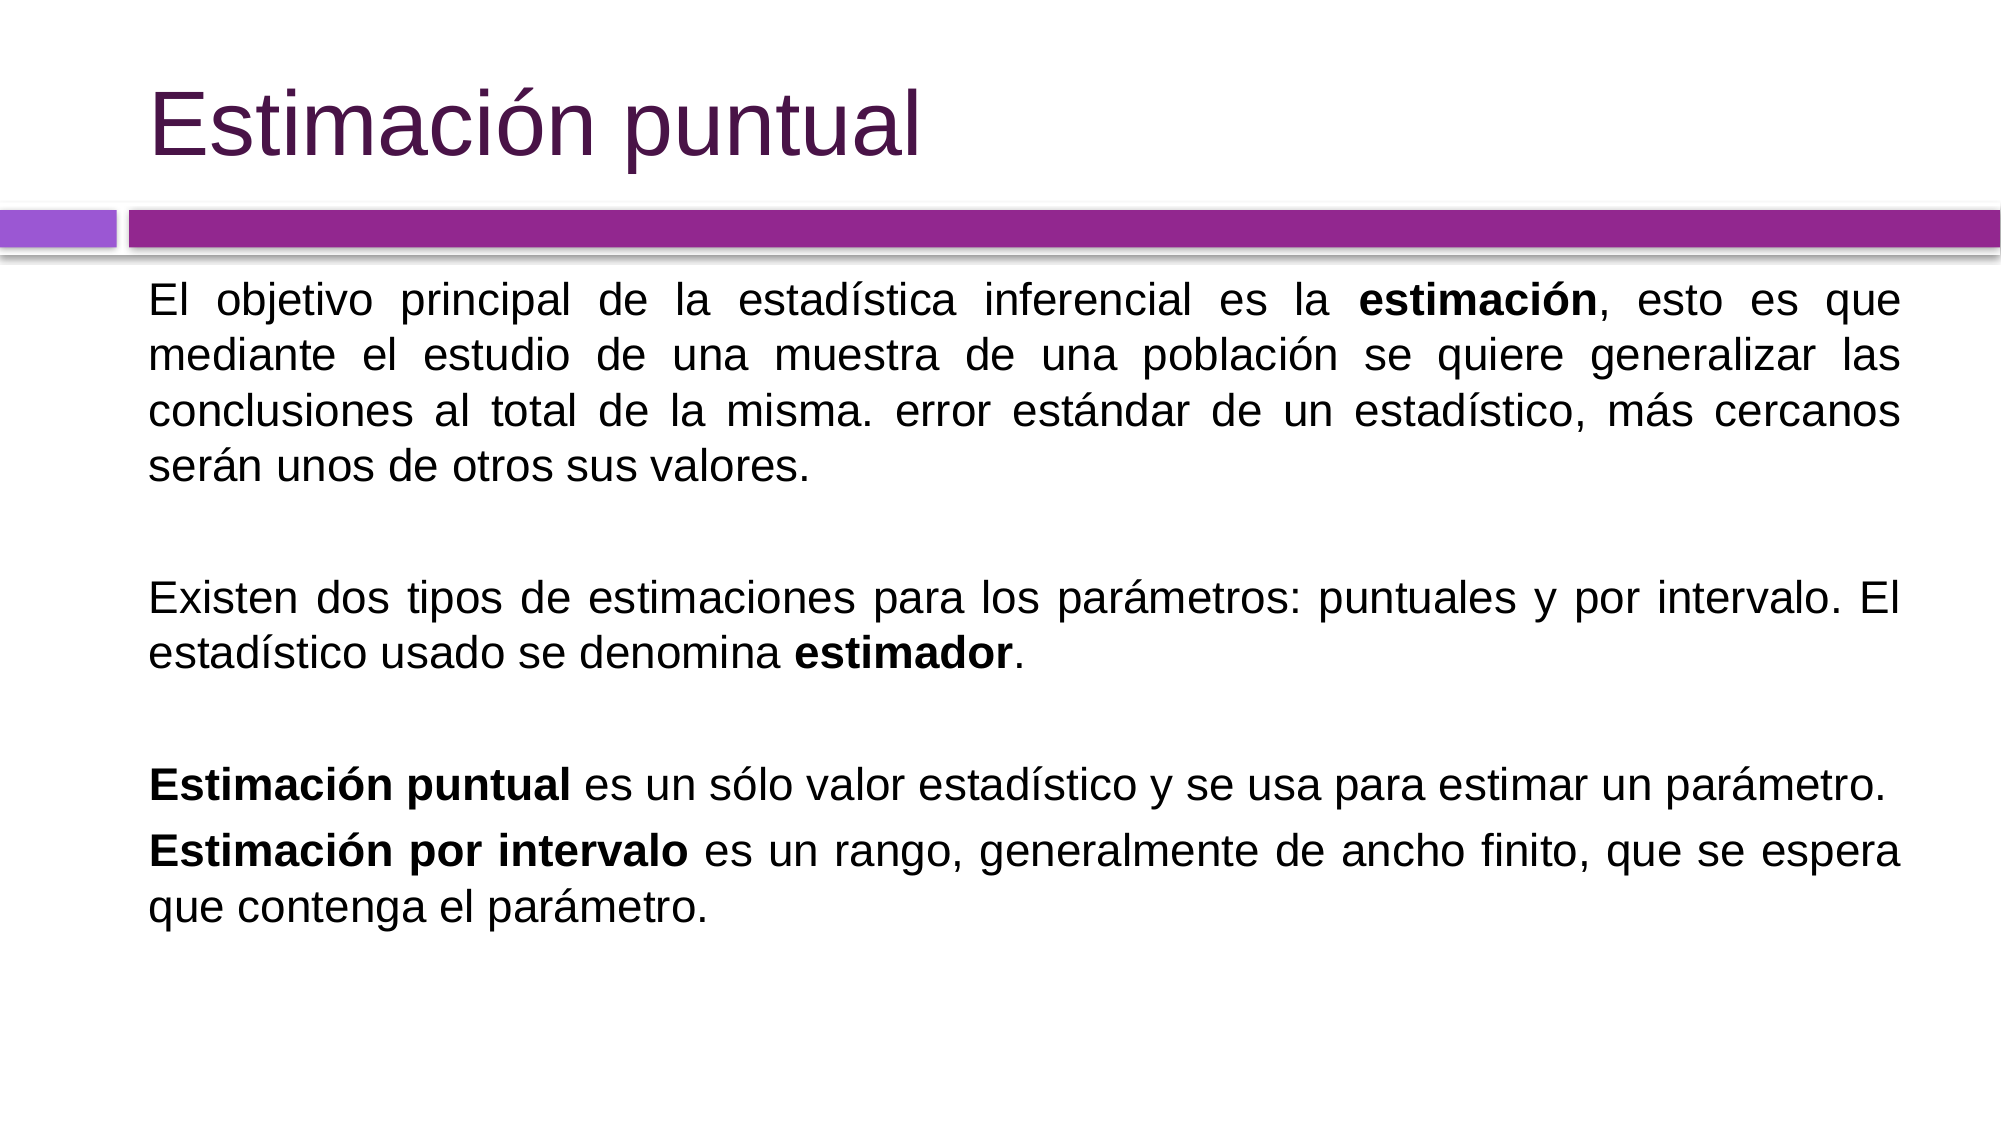

# Estimación puntual
El objetivo principal de la estadística inferencial es la estimación, esto es que mediante el estudio de una muestra de una población se quiere generalizar las conclusiones al total de la misma. error estándar de un estadístico, más cercanos serán unos de otros sus valores.

Existen dos tipos de estimaciones para los parámetros: puntuales y por intervalo. El estadístico usado se denomina estimador.

Estimación puntual es un sólo valor estadístico y se usa para estimar un parámetro.
Estimación por intervalo es un rango, generalmente de ancho finito, que se espera que contenga el parámetro.